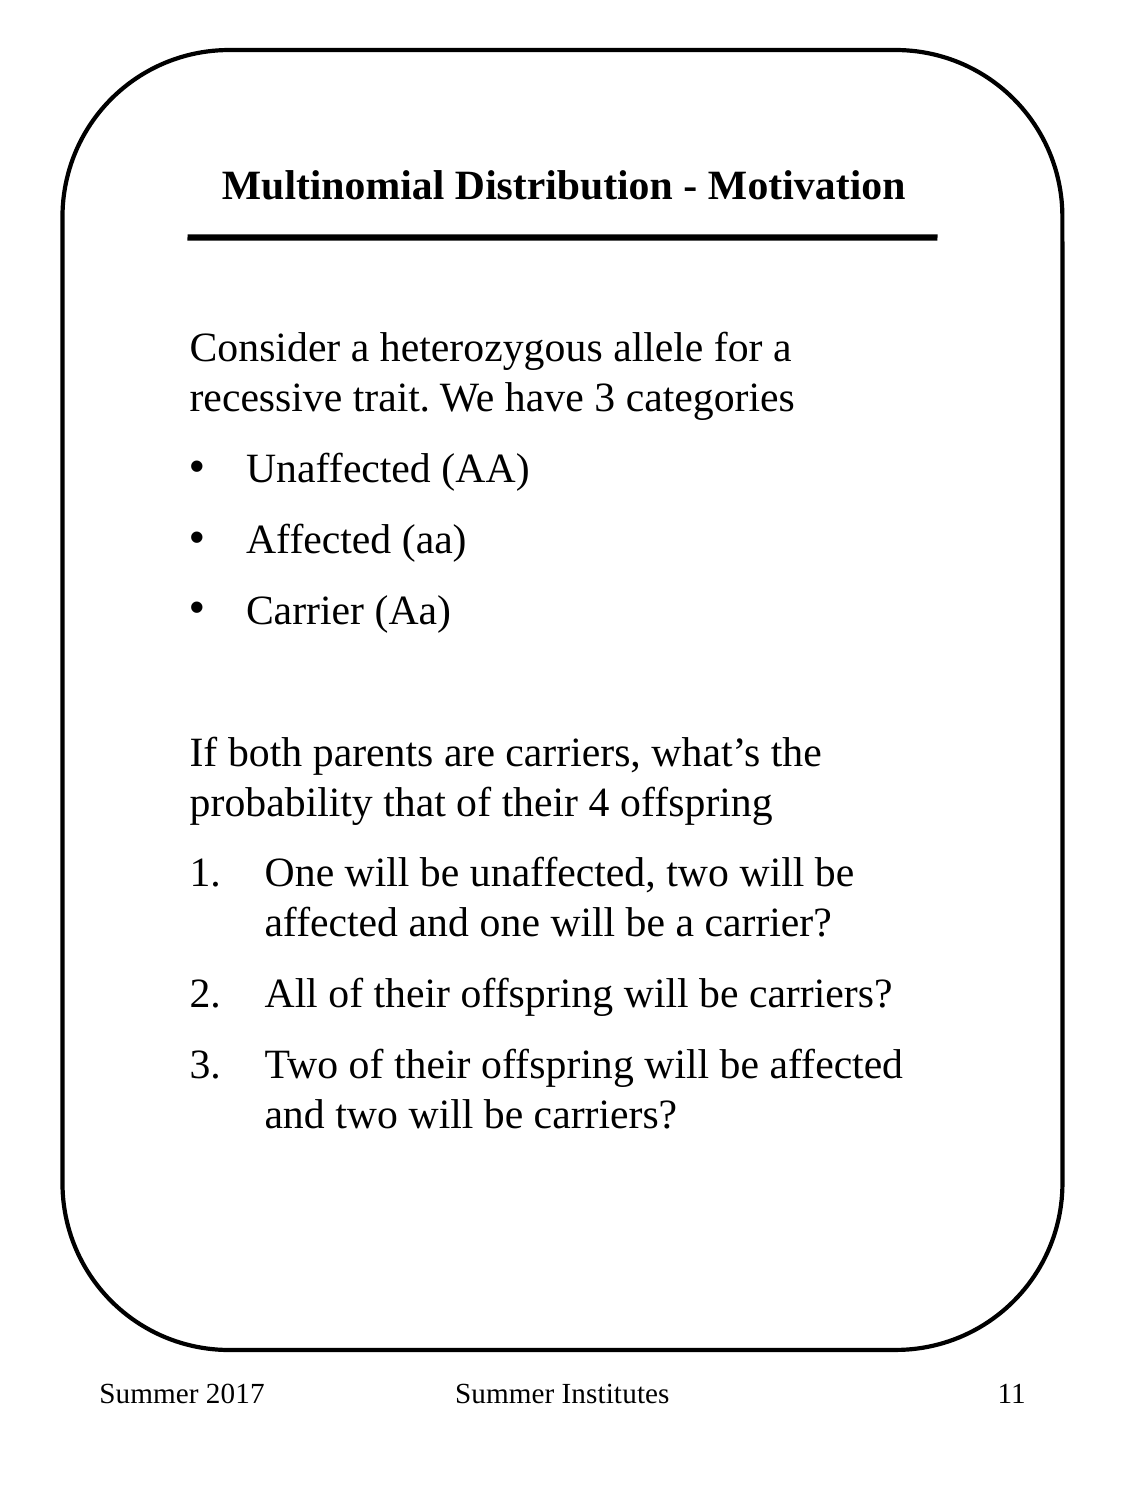

Multinomial Distribution - Motivation

Consider a heterozygous allele for a recessive trait. We have 3 categories
Unaffected (AA)
Affected (aa)
Carrier (Aa)

If both parents are carriers, what’s the probability that of their 4 offspring
One will be unaffected, two will be affected and one will be a carrier?
All of their offspring will be carriers?
Two of their offspring will be affected and two will be carriers?

Summer 2017
Summer Institutes
11